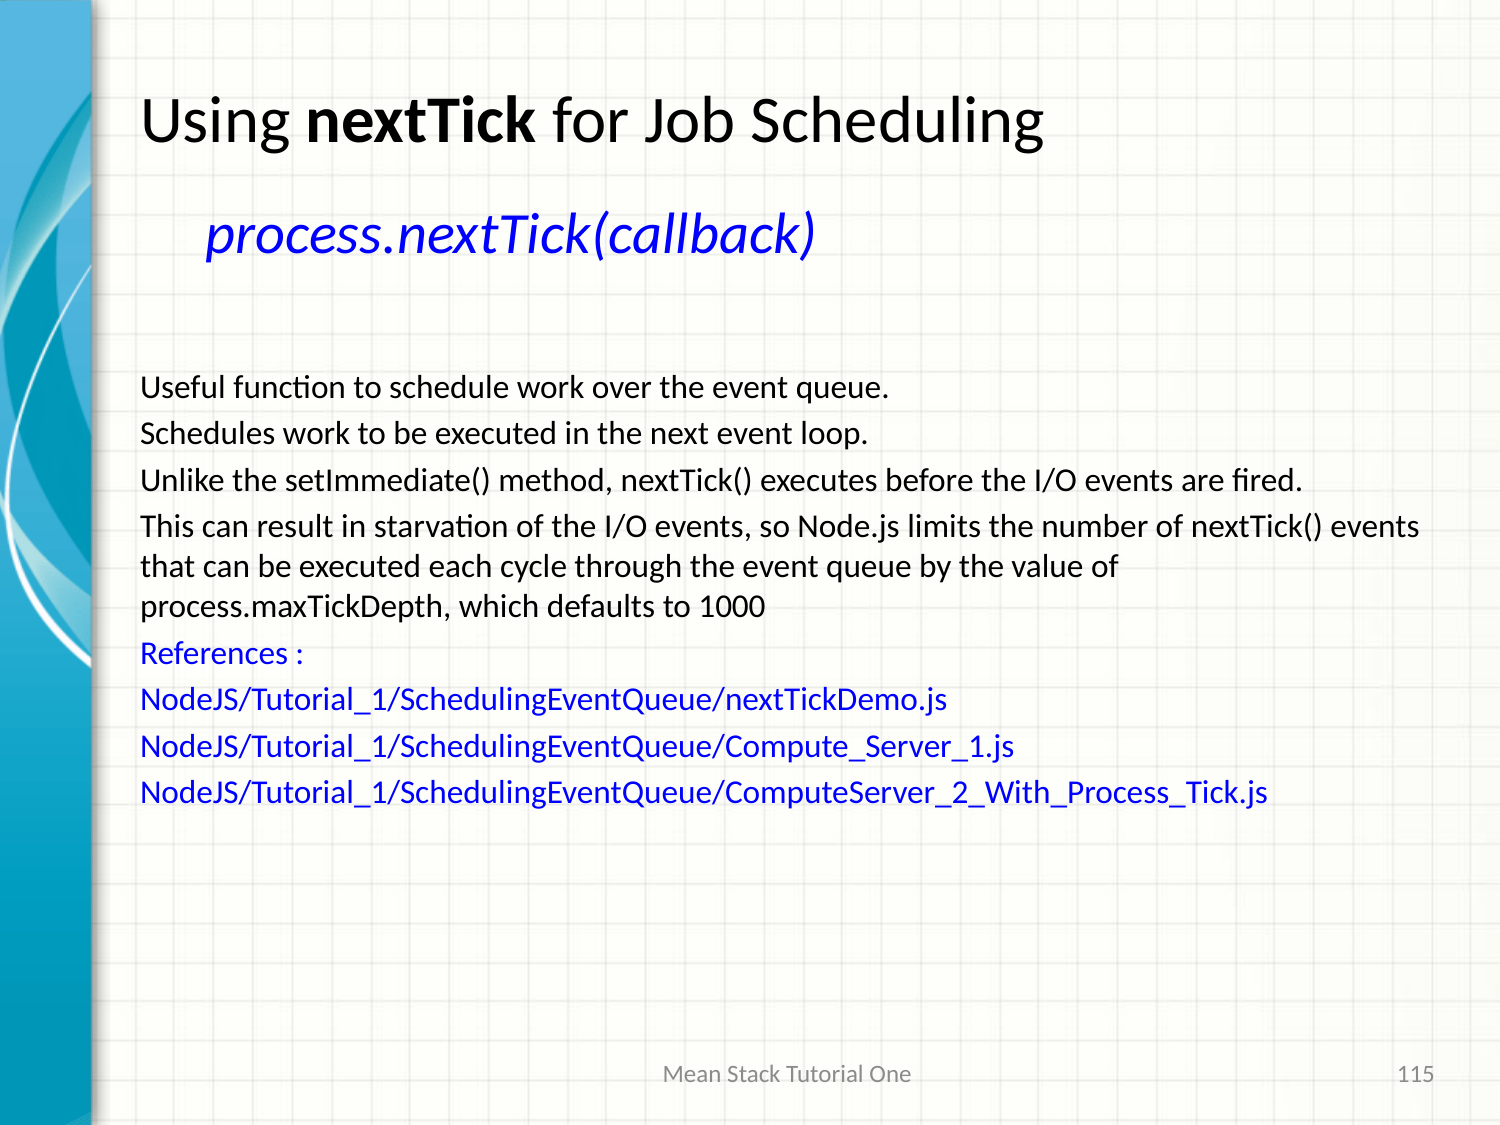

# Using nextTick for Job Scheduling
process.nextTick(callback)

Useful function to schedule work over the event queue.
Schedules work to be executed in the next event loop.
Unlike the setImmediate() method, nextTick() executes before the I/O events are fired.
This can result in starvation of the I/O events, so Node.js limits the number of nextTick() events that can be executed each cycle through the event queue by the value of process.maxTickDepth, which defaults to 1000
References :
NodeJS/Tutorial_1/SchedulingEventQueue/nextTickDemo.js
NodeJS/Tutorial_1/SchedulingEventQueue/Compute_Server_1.js
NodeJS/Tutorial_1/SchedulingEventQueue/ComputeServer_2_With_Process_Tick.js

Mean Stack Tutorial One
115